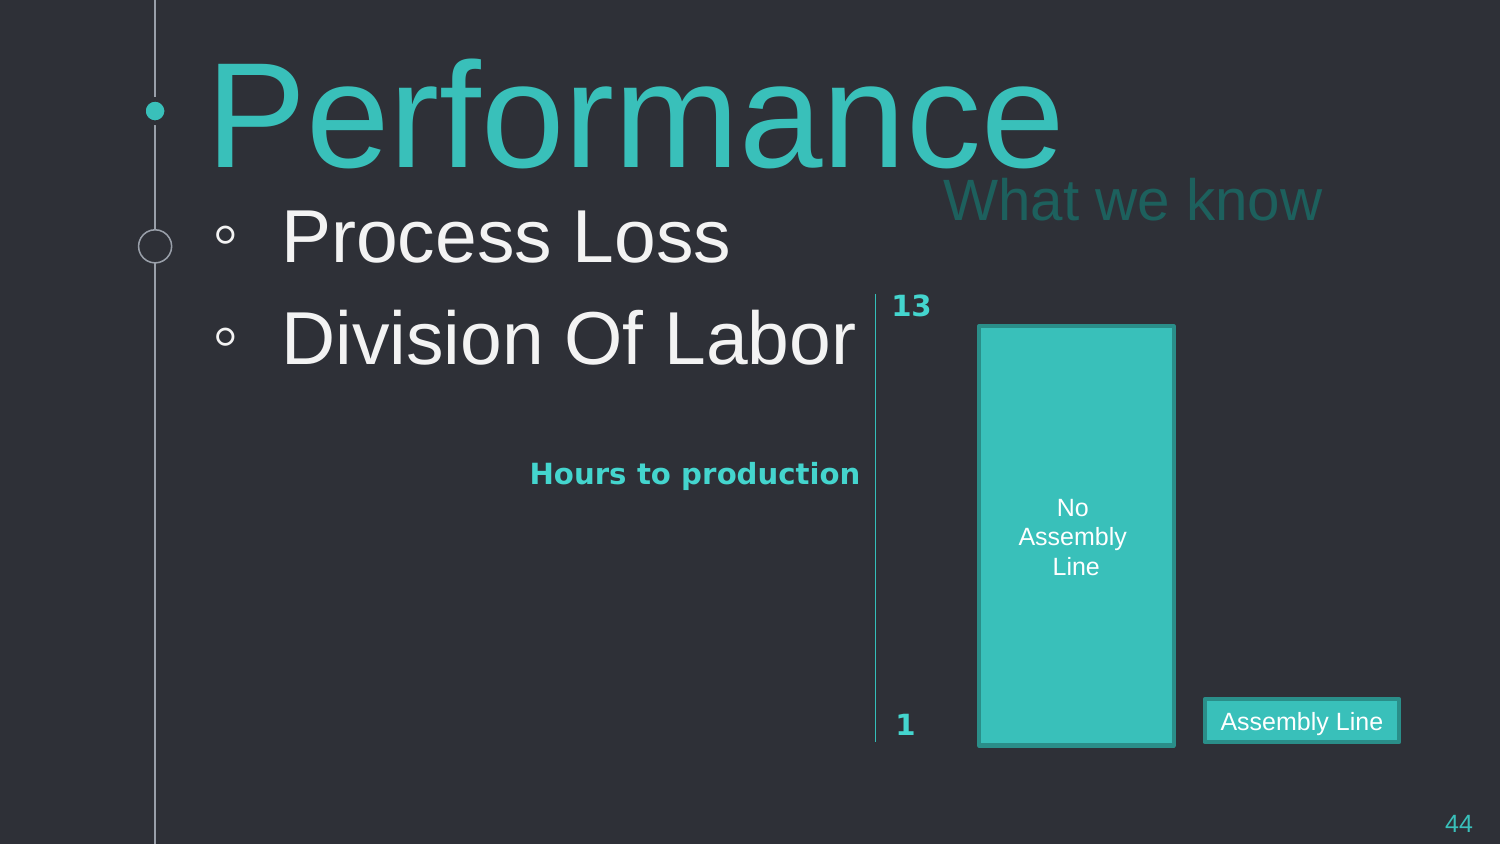

Team Performance
Process Loss
Division Of Labor

What we know
13
No
Assembly
Line
Hours to production
1
Assembly Line
44